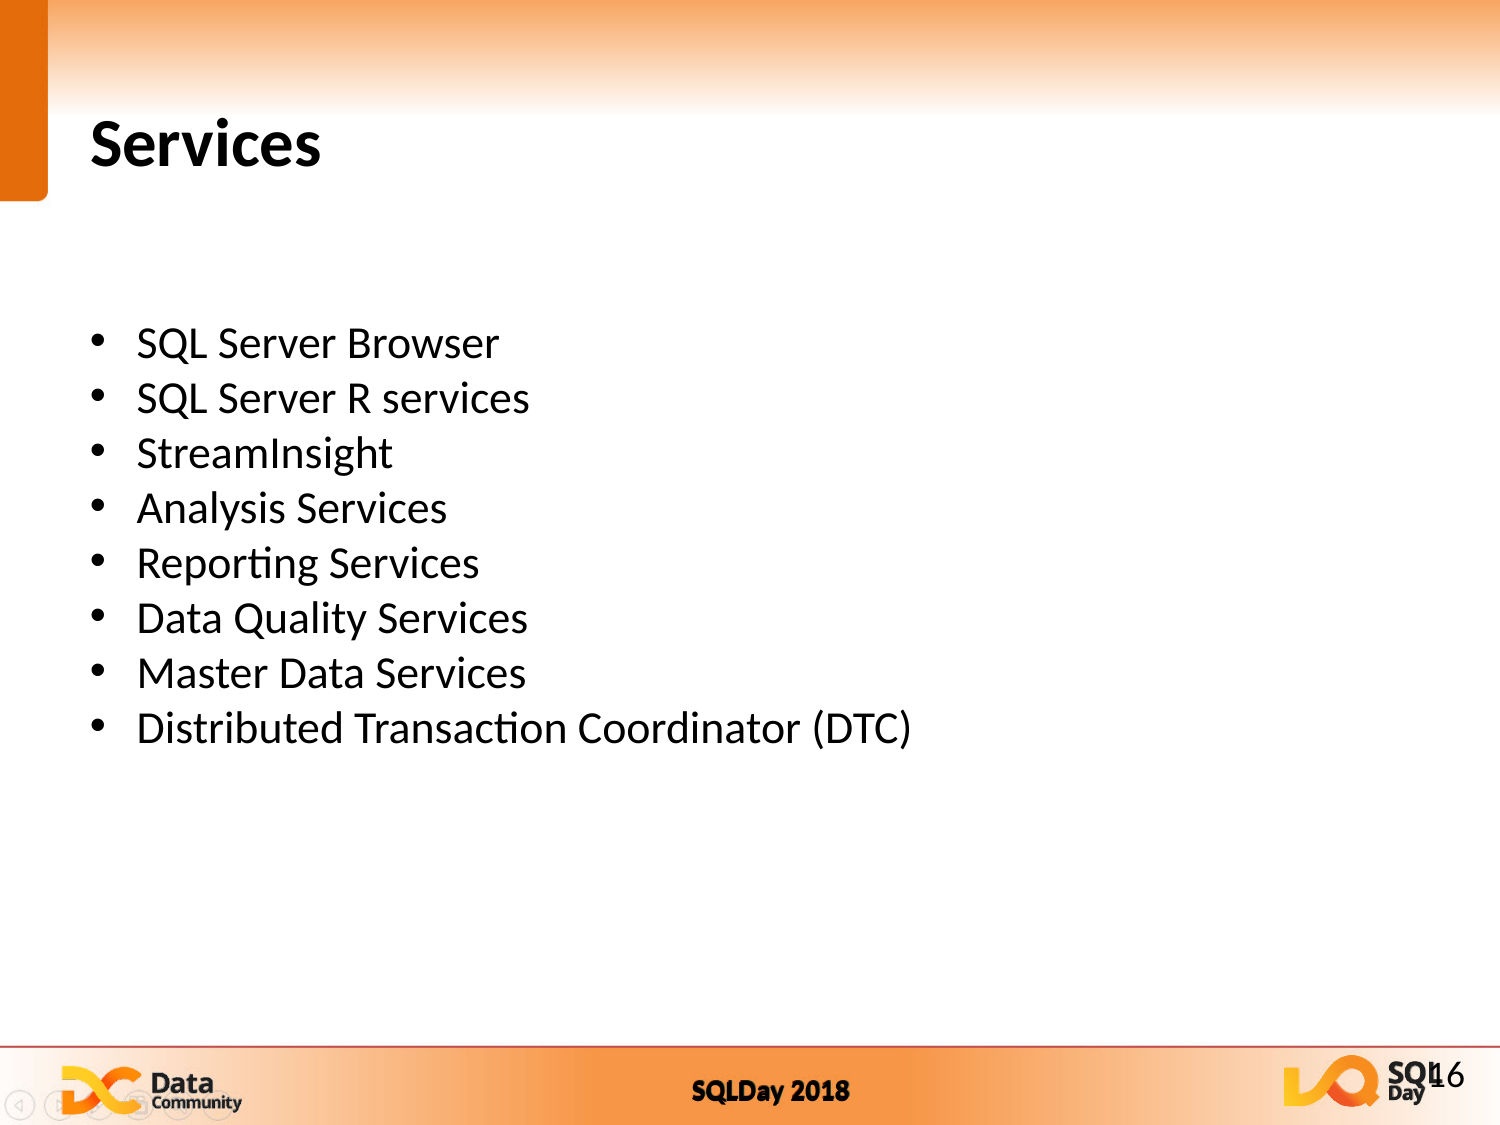

# Services
SQL Server Browser
SQL Server R services
StreamInsight
Analysis Services
Reporting Services
Data Quality Services
Master Data Services
Distributed Transaction Coordinator (DTC)
16